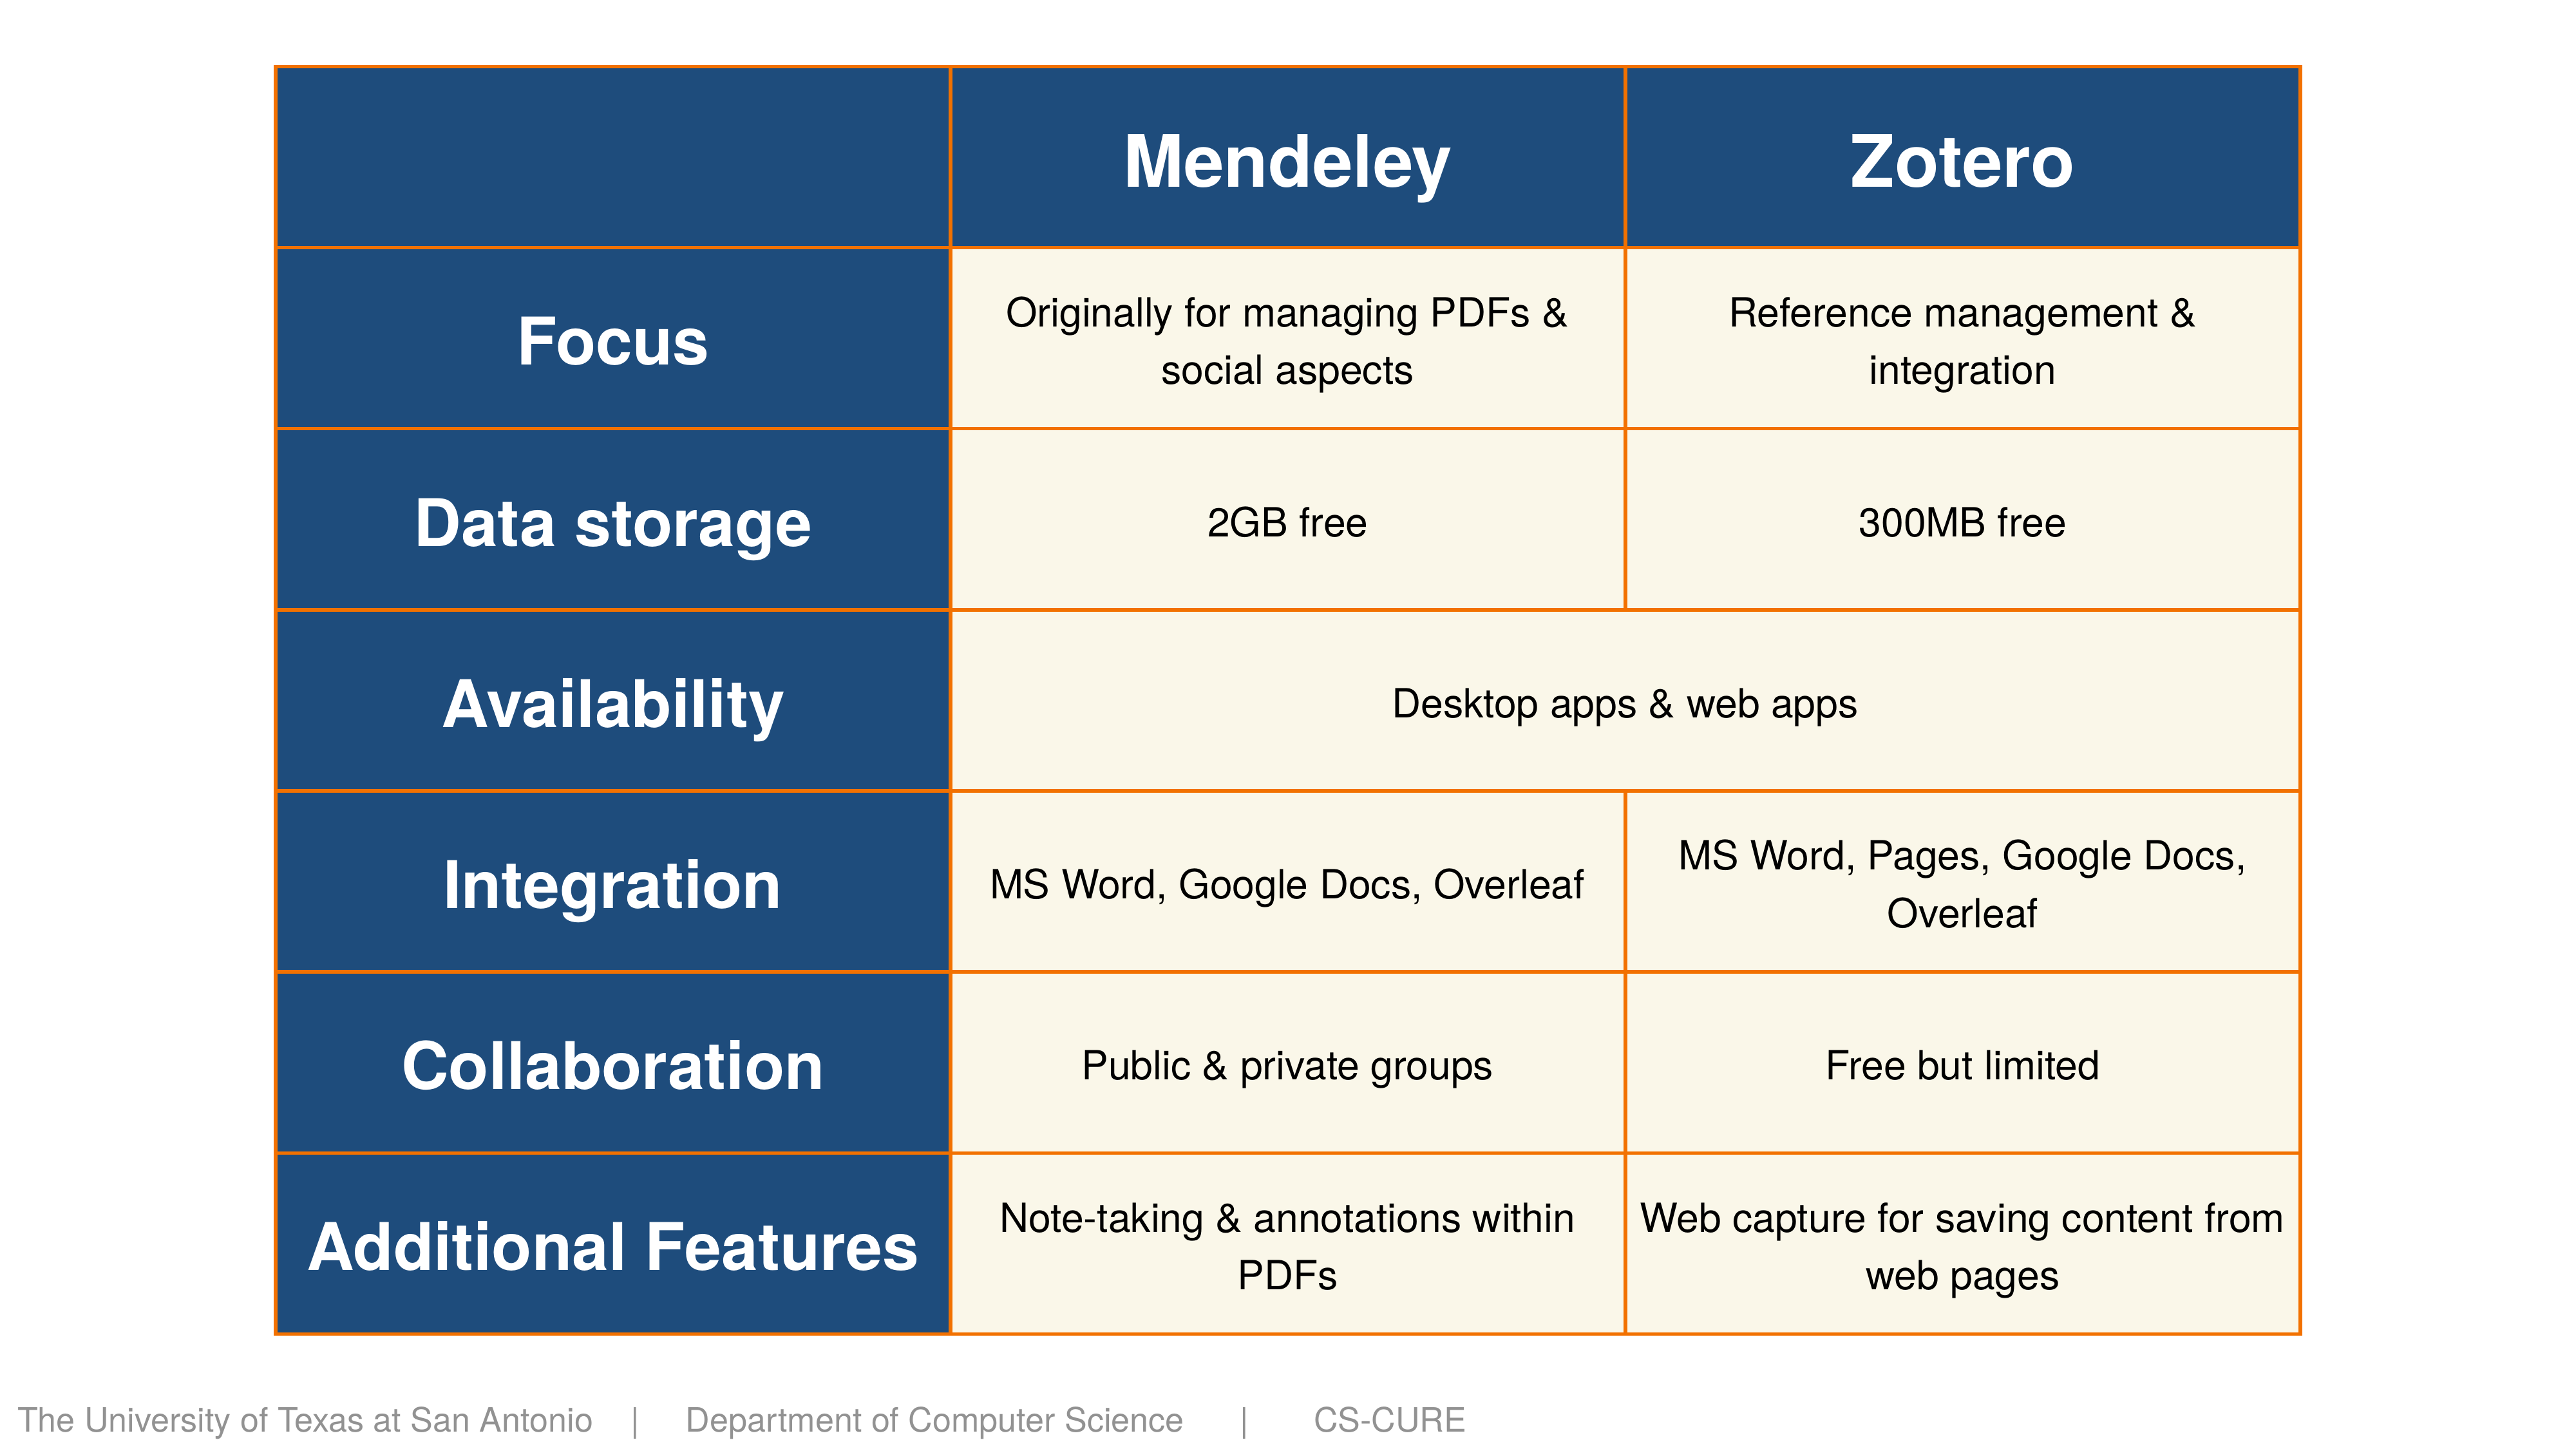

|  | Mendeley | Zotero |
| --- | --- | --- |
| Focus | Originally for managing PDFs & social aspects | Reference management & integration |
| Data storage | 2GB free | 300MB free |
| Availability | Desktop apps & web apps |  |
| Integration | MS Word, Google Docs, Overleaf | MS Word, Pages, Google Docs, Overleaf |
| Collaboration | Public & private groups | Free but limited |
| Additional Features | Note-taking & annotations within PDFs | Web capture for saving content from web pages |
21